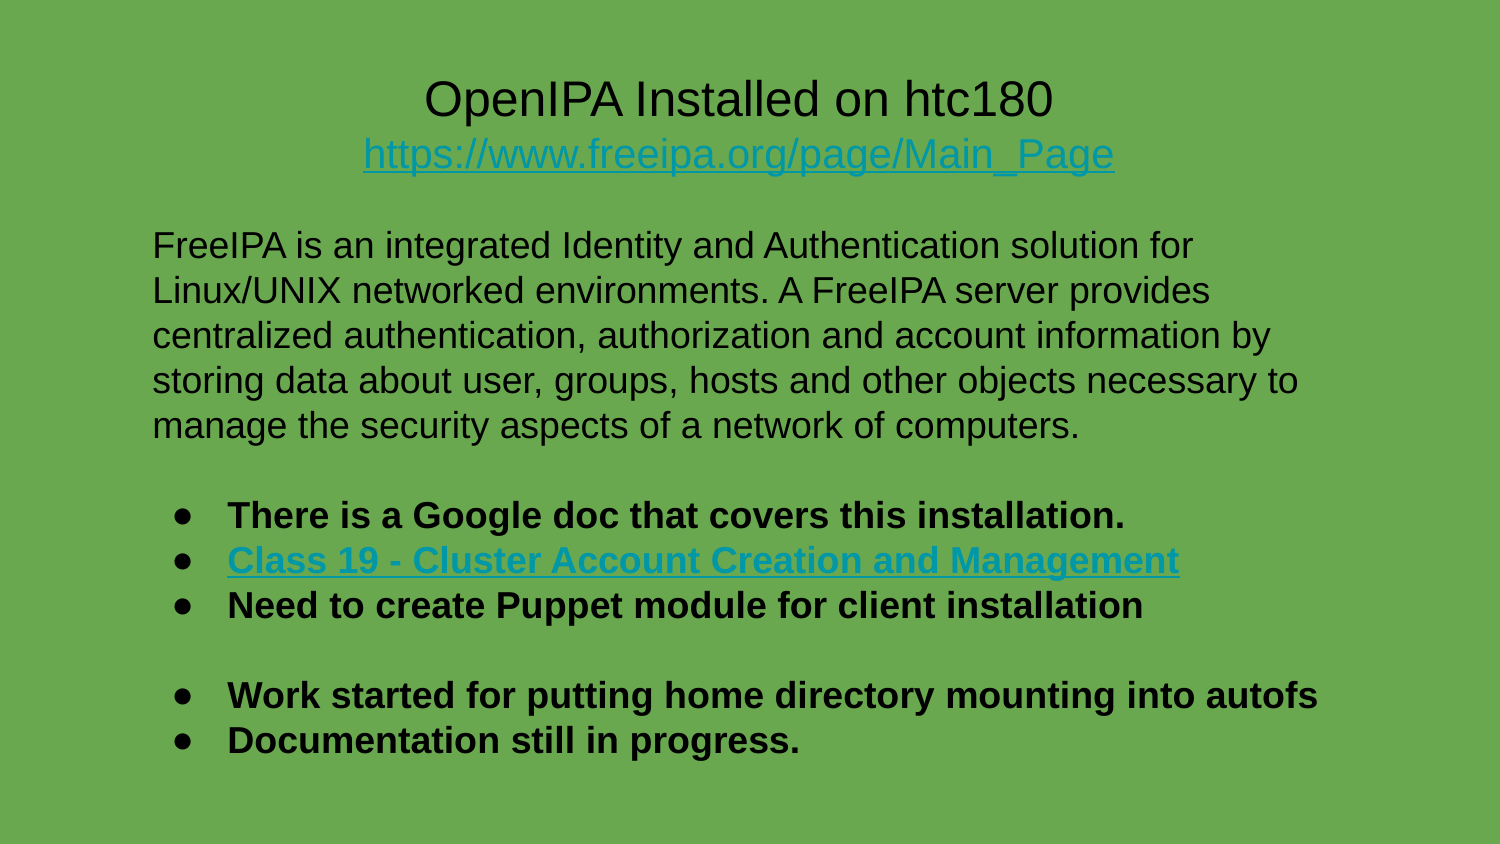

OpenIPA Installed on htc180
https://www.freeipa.org/page/Main_Page

FreeIPA is an integrated Identity and Authentication solution for Linux/UNIX networked environments. A FreeIPA server provides centralized authentication, authorization and account information by storing data about user, groups, hosts and other objects necessary to manage the security aspects of a network of computers.

There is a Google doc that covers this installation.
Class 19 - Cluster Account Creation and Management
Need to create Puppet module for client installation

Work started for putting home directory mounting into autofs
Documentation still in progress.